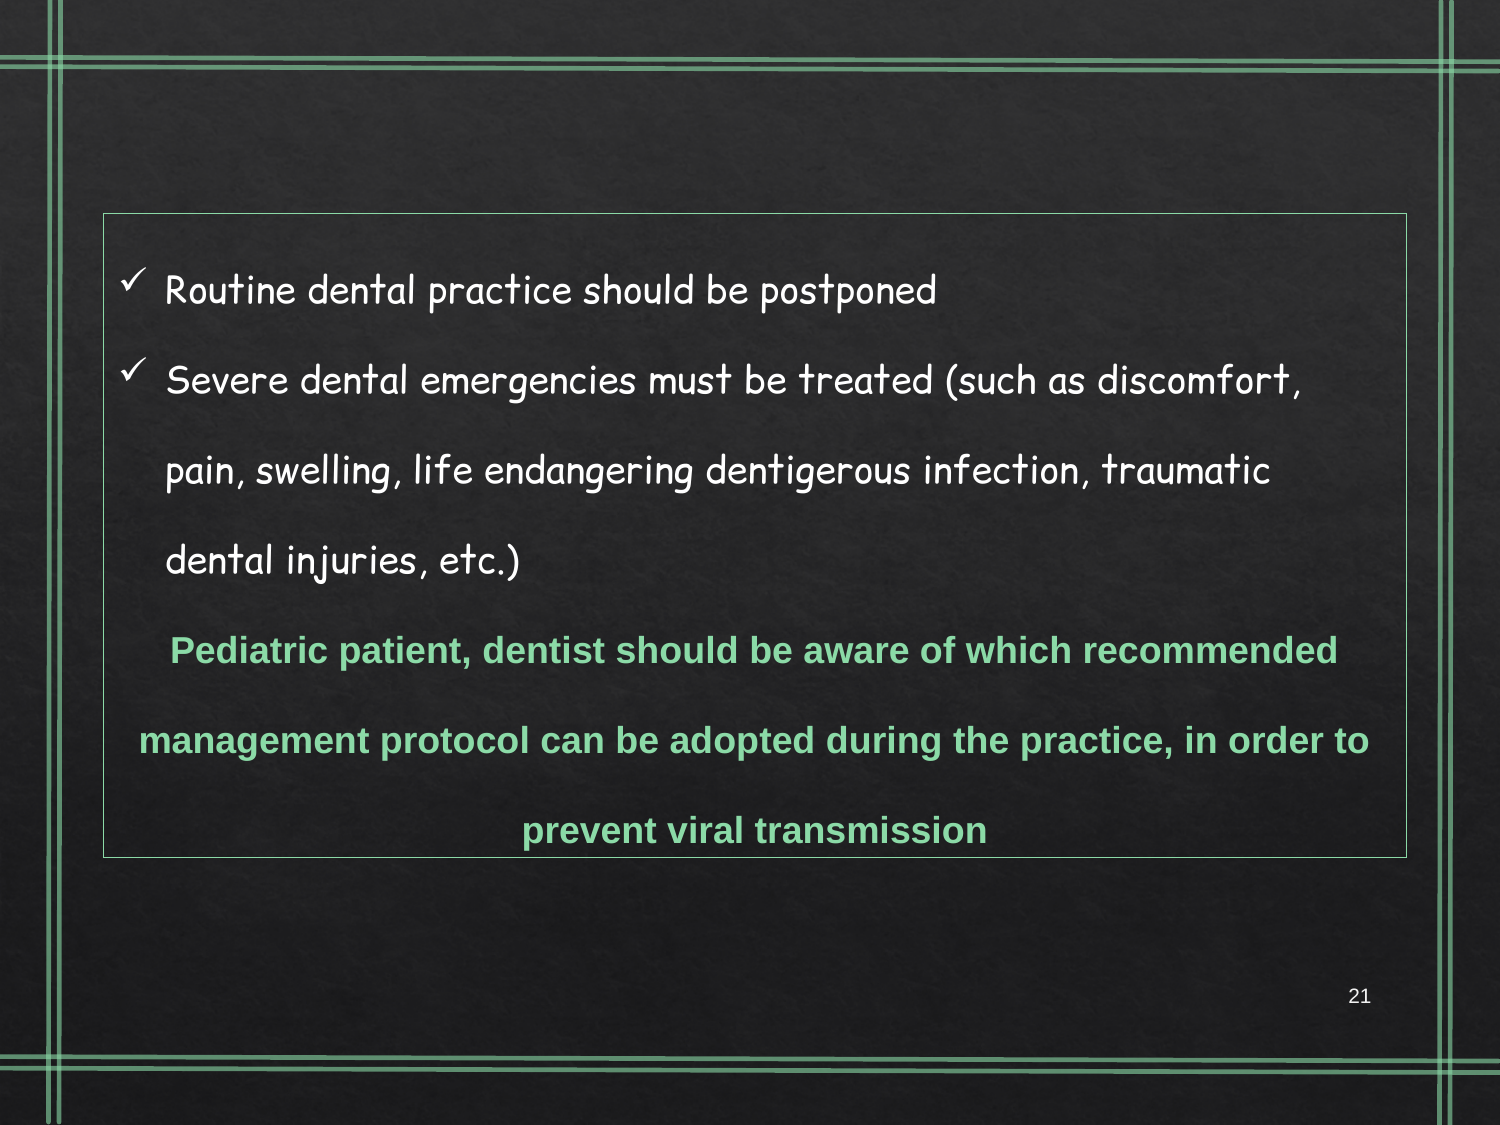

Routine dental practice should be postponed
Severe dental emergencies must be treated (such as discomfort, pain, swelling, life endangering dentigerous infection, traumatic dental injuries, etc.)
Pediatric patient, dentist should be aware of which recommended management protocol can be adopted during the practice, in order to prevent viral transmission

21